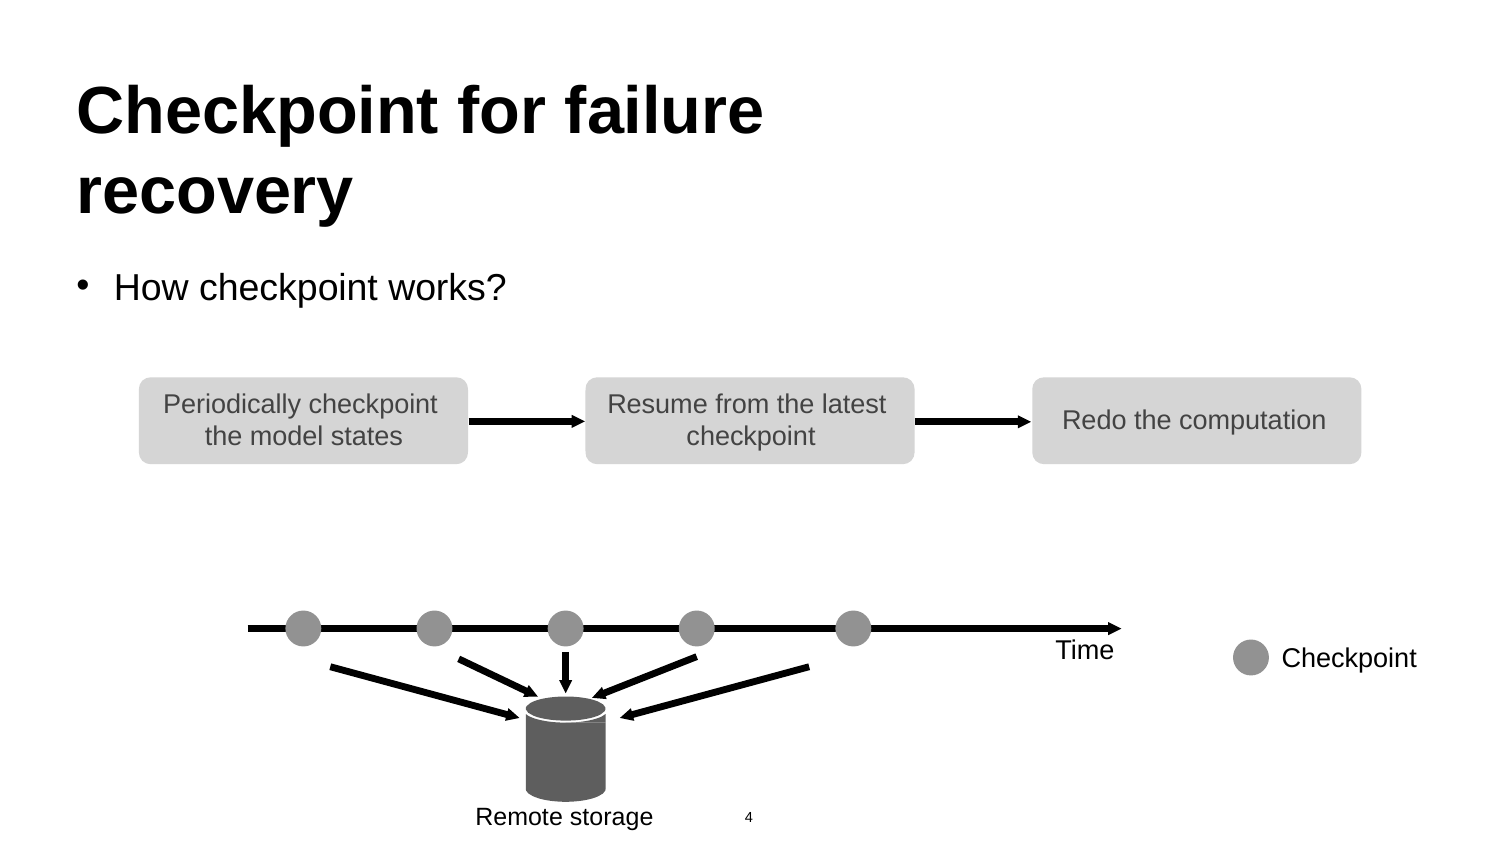

# Checkpoint for failure recovery
How checkpoint works?

Periodically checkpoint the model states
Resume from the latest checkpoint
Redo the computation

Time
Checkpoint

Remote storage
4